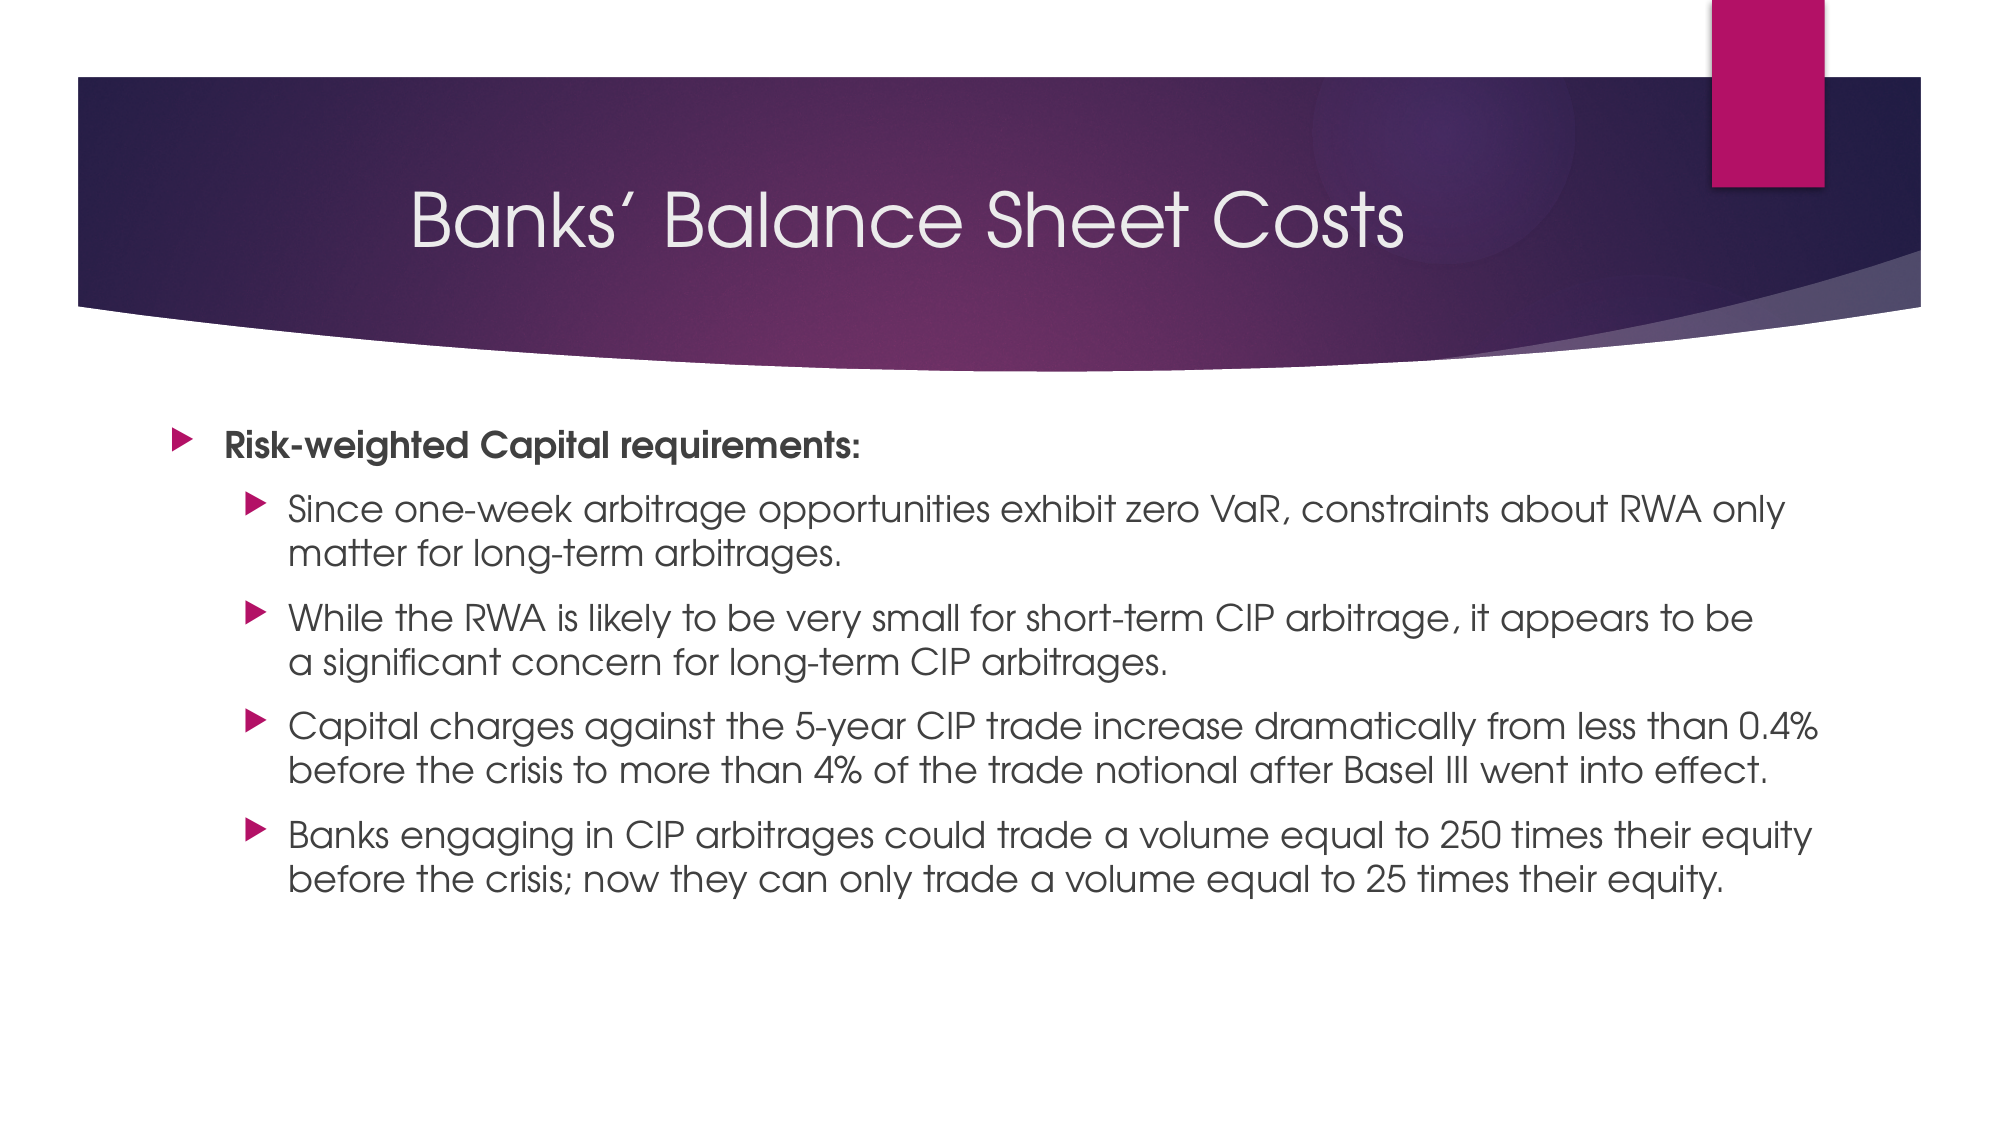

# Banks’ Balance Sheet Costs
Risk-weighted Capital requirements:
Since one-week arbitrage opportunities exhibit zero VaR, constraints about RWA only matter for long-term arbitrages.
While the RWA is likely to be very small for short-term CIP arbitrage, it appears to be a significant concern for long-term CIP arbitrages.
Capital charges against the 5-year CIP trade increase dramatically from less than 0.4% before the crisis to more than 4% of the trade notional after Basel III went into effect.
Banks engaging in CIP arbitrages could trade a volume equal to 250 times their equity before the crisis; now they can only trade a volume equal to 25 times their equity.